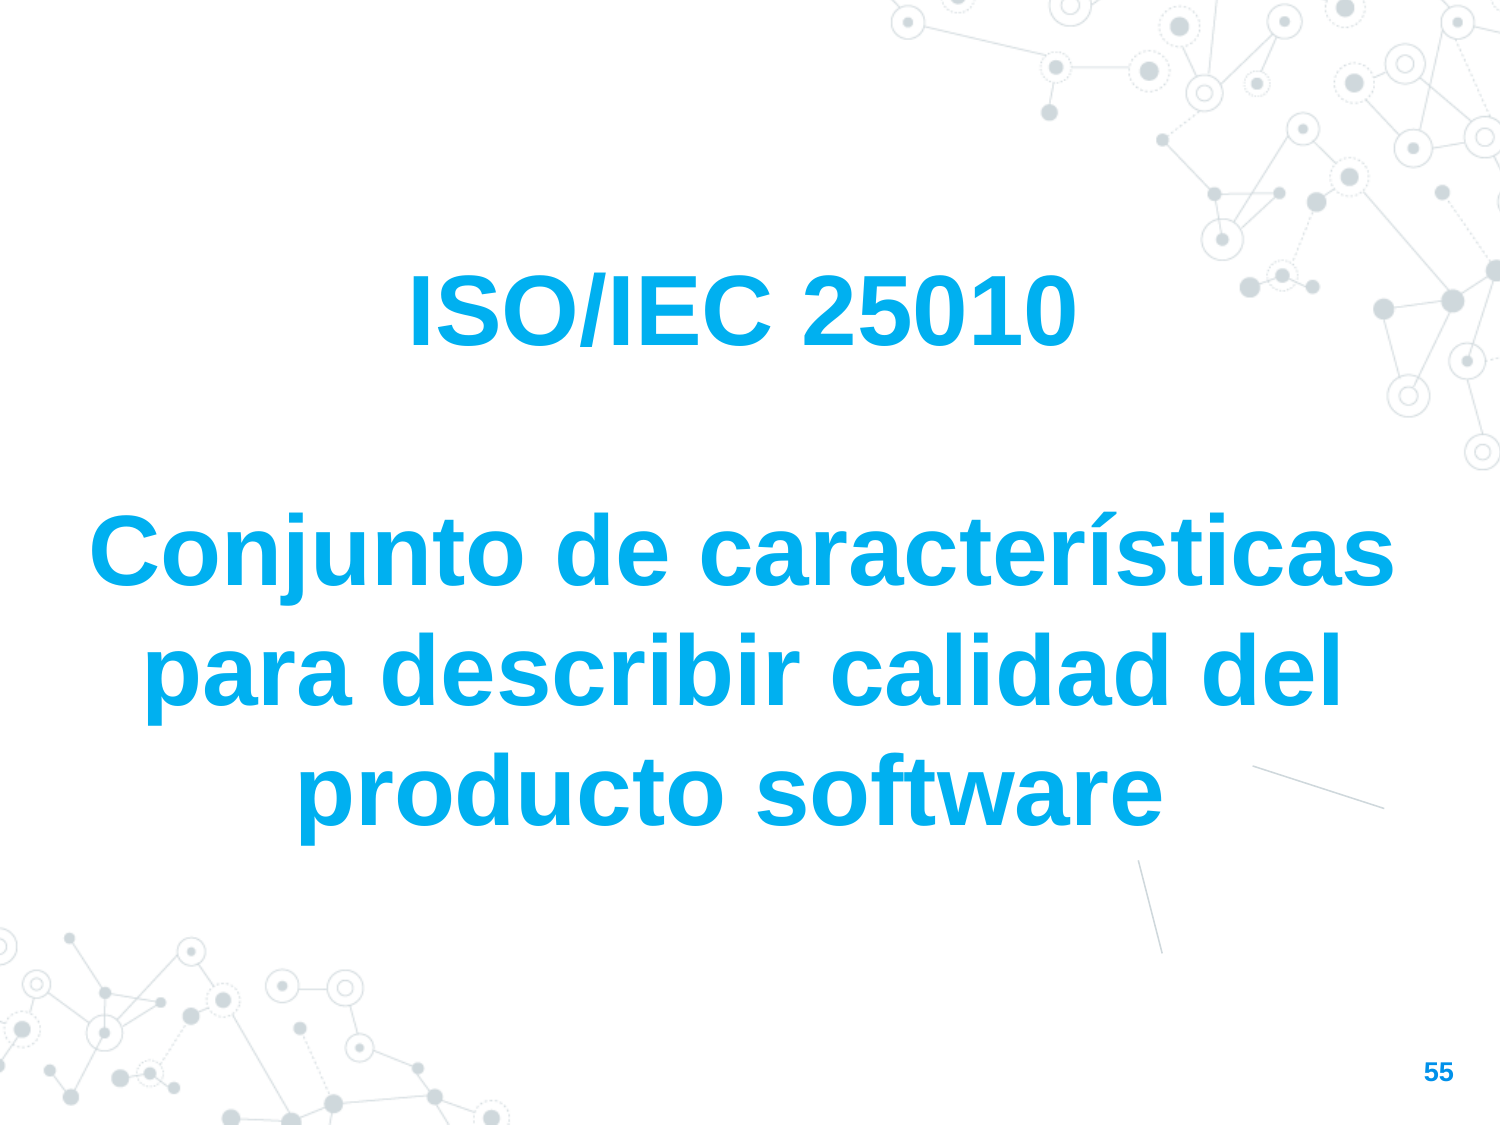

ISO/IEC 25010
Conjunto de características para describir calidad del producto software
55